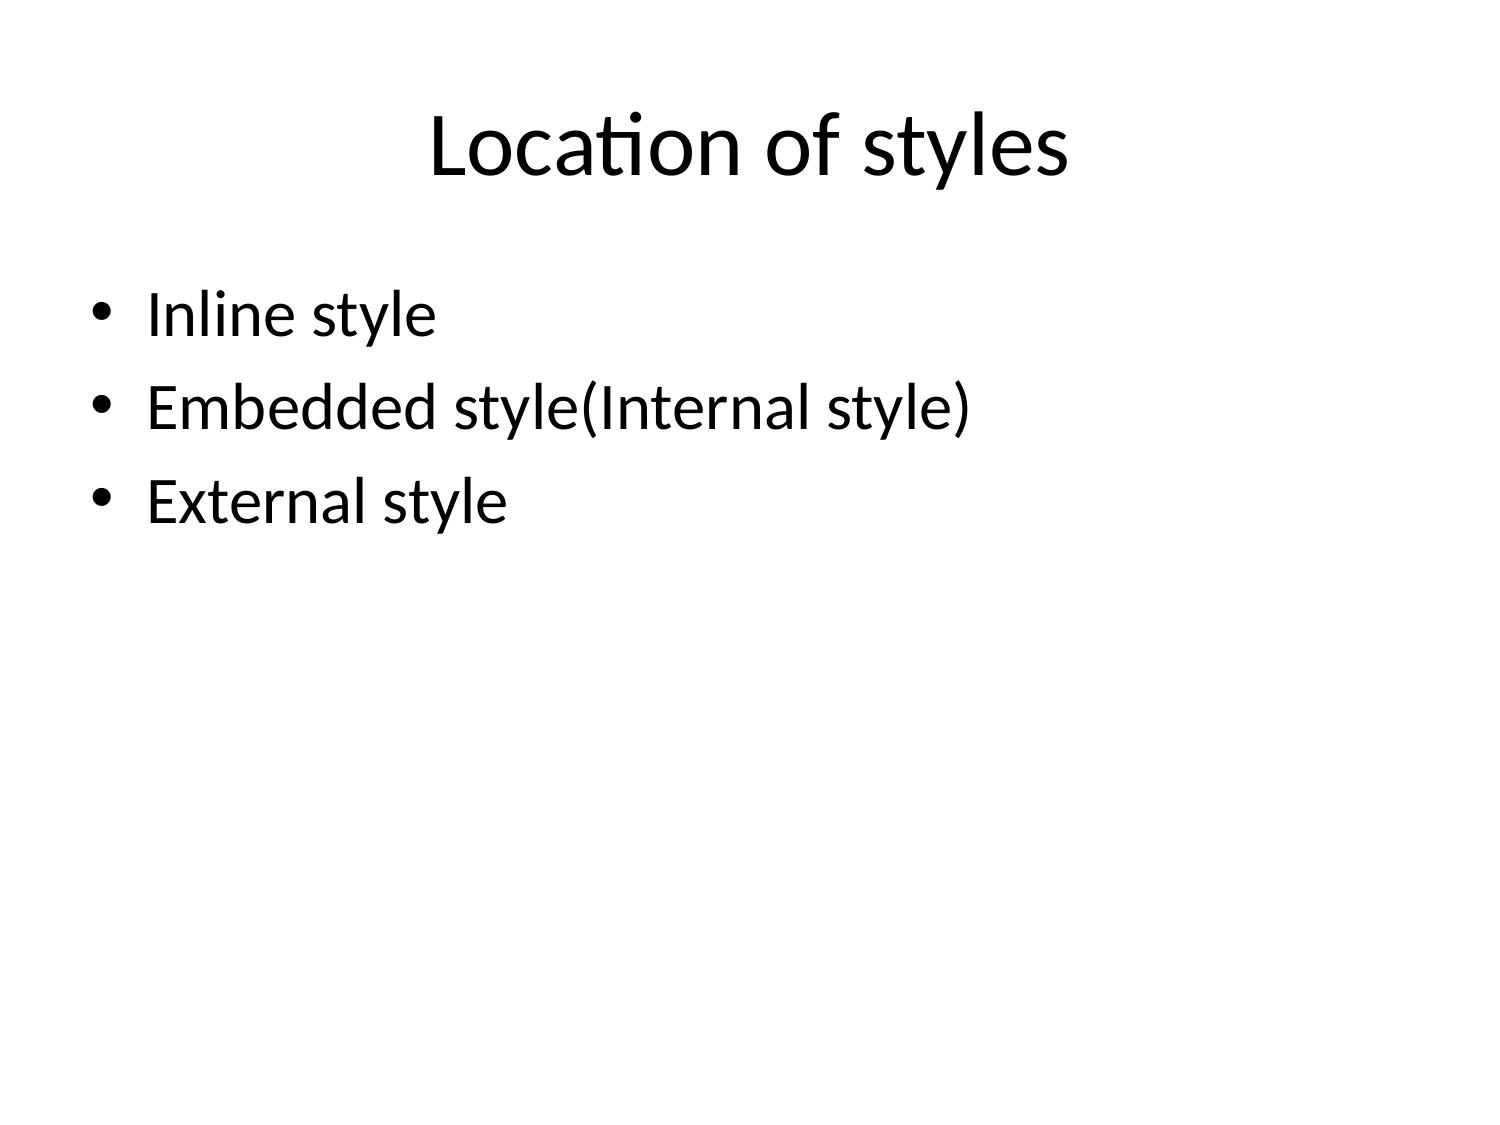

# Location of styles
Inline style
Embedded style(Internal style)
External style